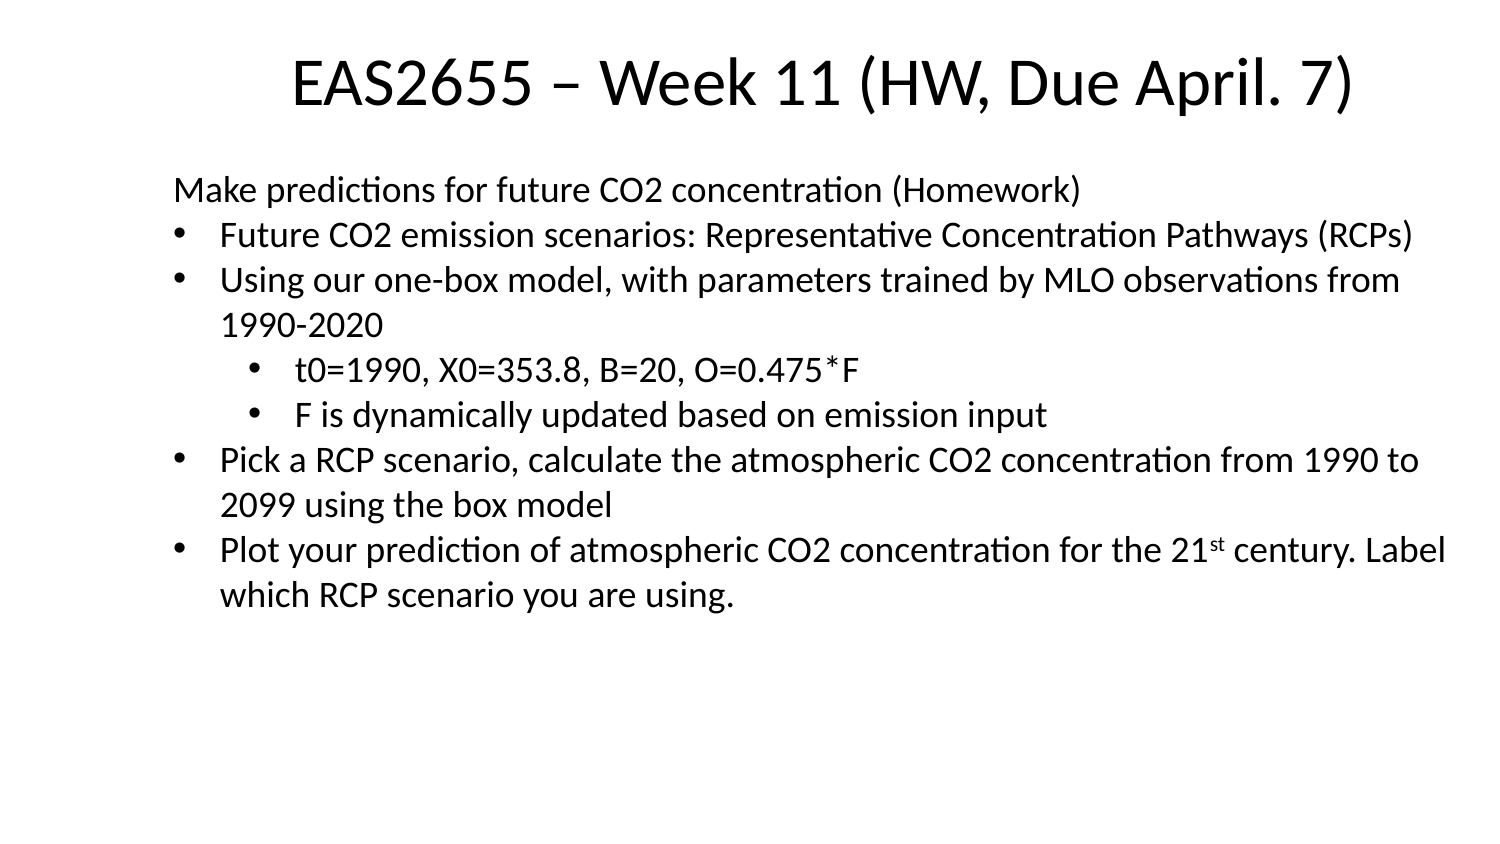

EAS2655 – Week 11 (HW, Due April. 7)
Make predictions for future CO2 concentration (Homework)
Future CO2 emission scenarios: Representative Concentration Pathways (RCPs)
Using our one-box model, with parameters trained by MLO observations from 1990-2020
t0=1990, X0=353.8, B=20, O=0.475*F
F is dynamically updated based on emission input
Pick a RCP scenario, calculate the atmospheric CO2 concentration from 1990 to 2099 using the box model
Plot your prediction of atmospheric CO2 concentration for the 21st century. Label which RCP scenario you are using.